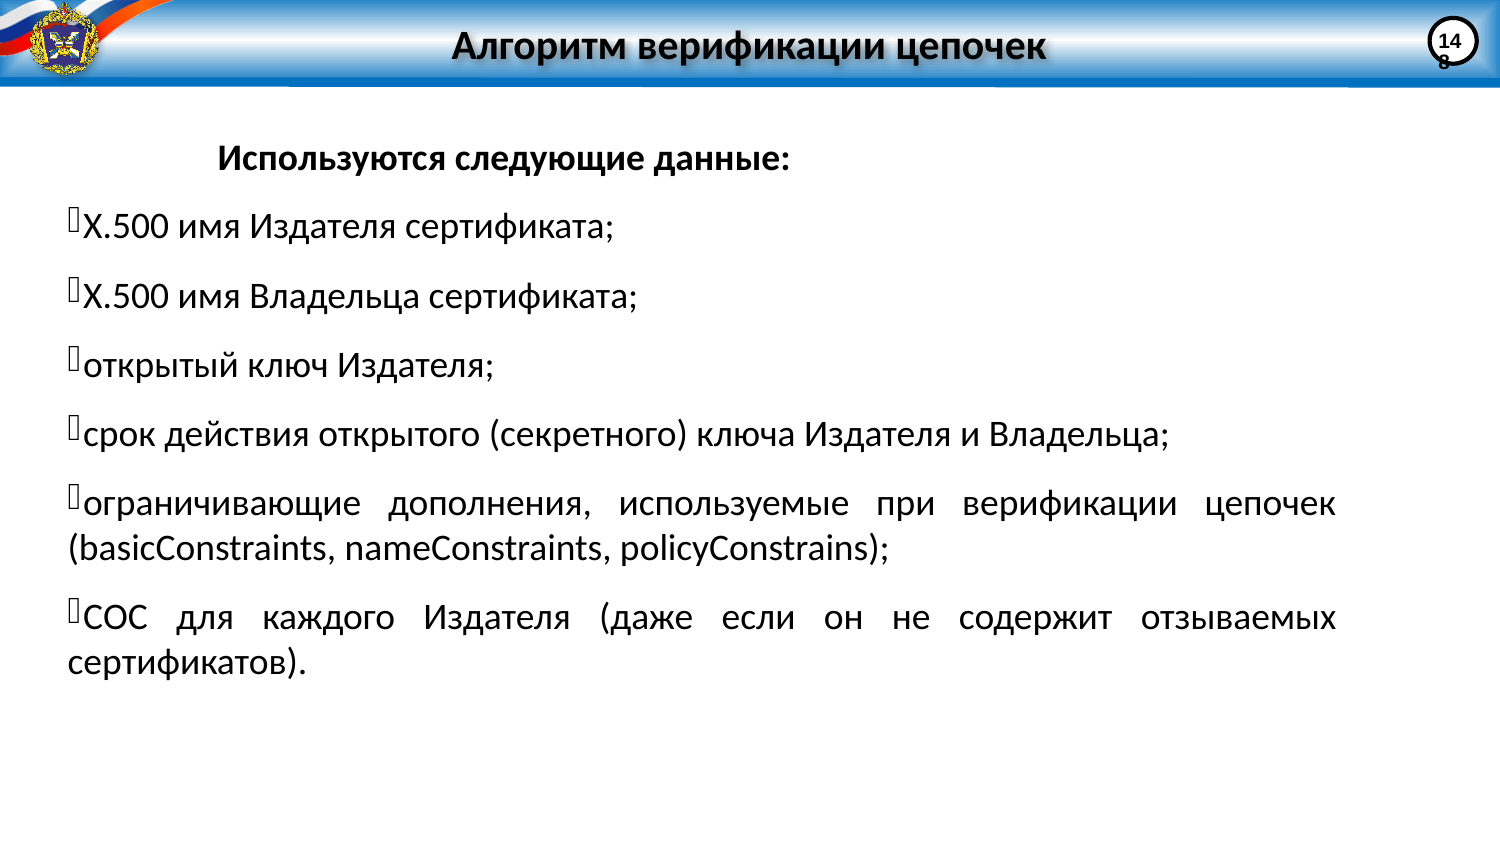

# Алгоритм верификации цепочек
148
	Используются следующие данные:
Х.500 имя Издателя сертификата;
Х.500 имя Владельца сертификата;
открытый ключ Издателя;
срок действия открытого (секретного) ключа Издателя и Владельца;
ограничивающие дополнения, используемые при верификации цепочек (basicConstraints, nameConstraints, policyConstrains);
СОС для каждого Издателя (даже если он не содержит отзываемых сертификатов).